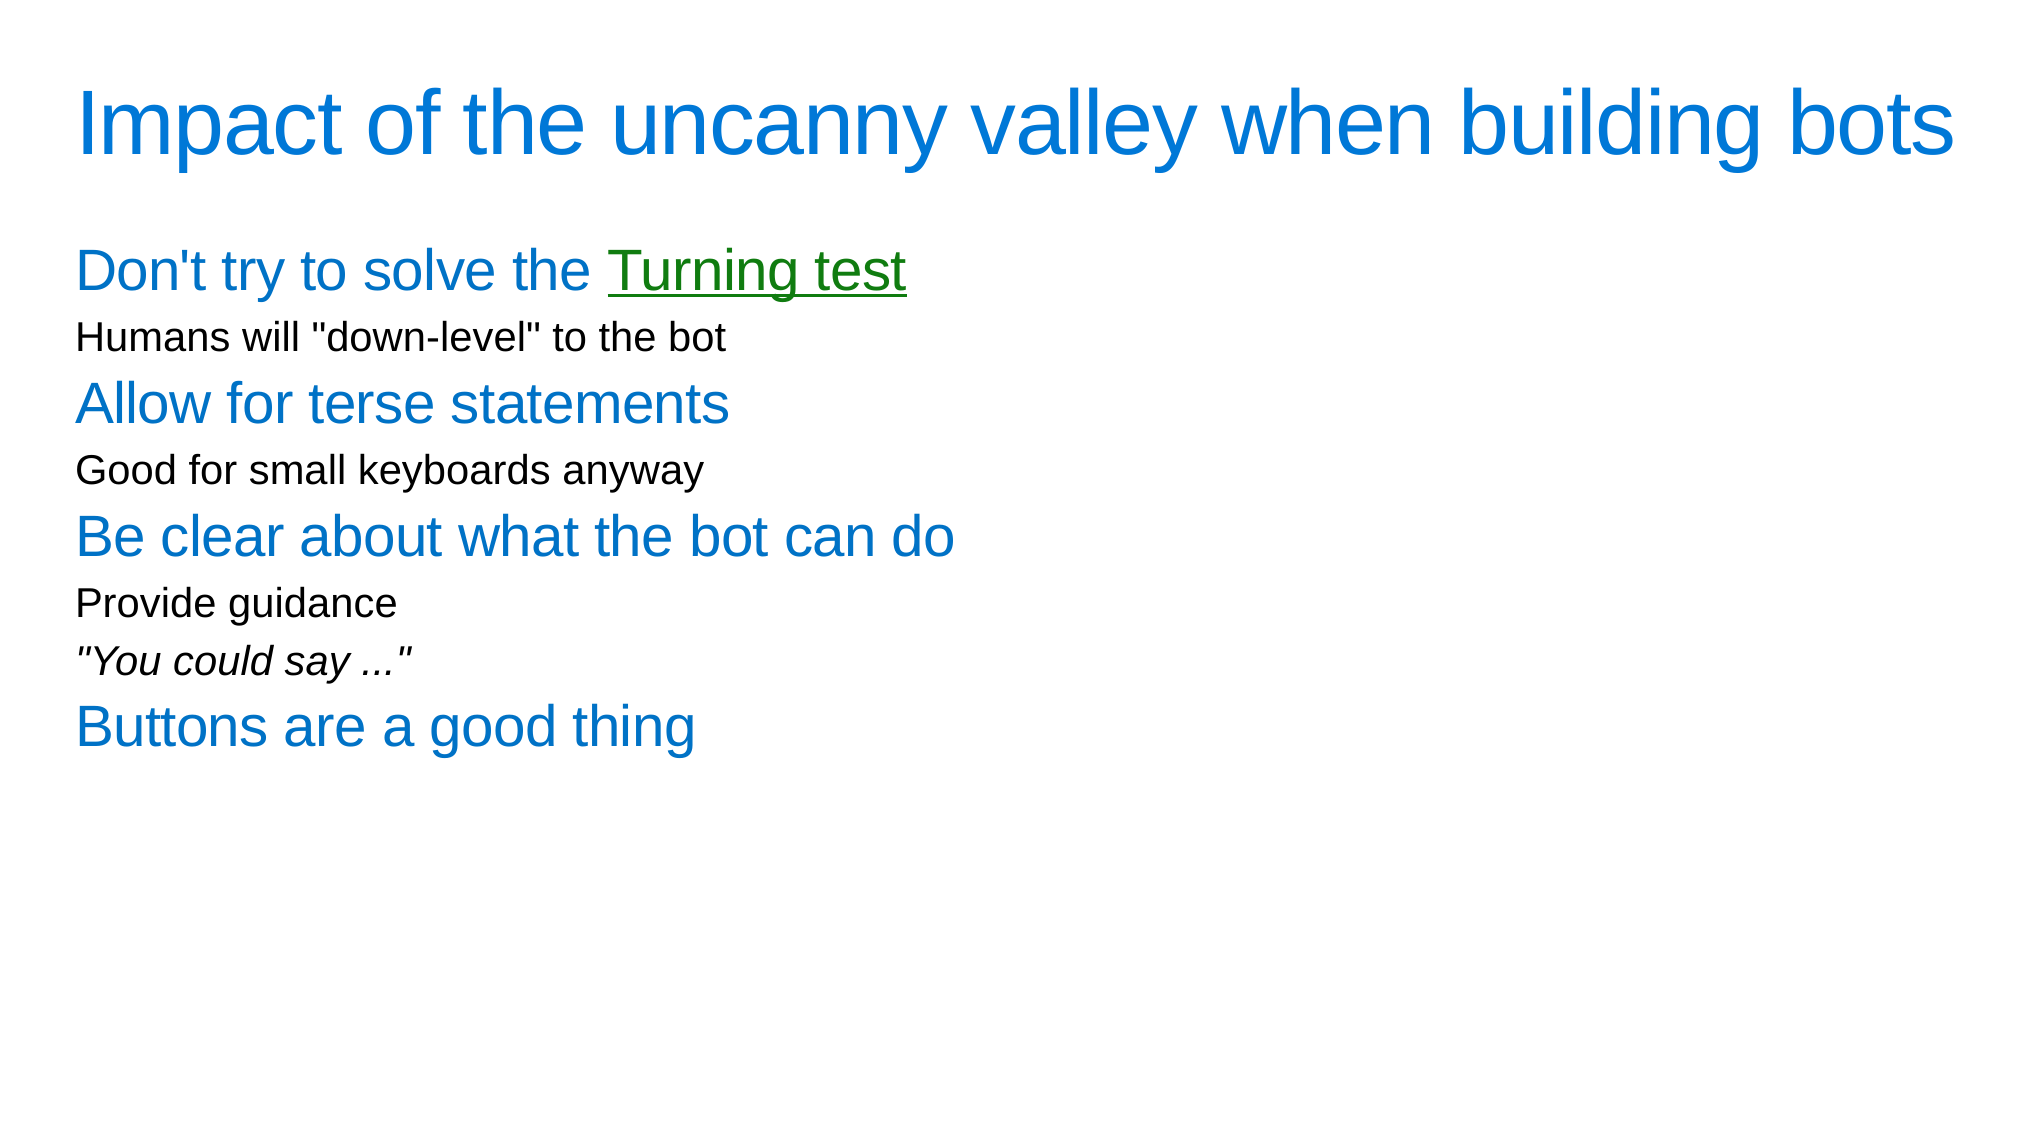

# Impact of the uncanny valley when building bots
Don't try to solve the Turning test
Humans will "down-level" to the bot
Allow for terse statements
Good for small keyboards anyway
Be clear about what the bot can do
Provide guidance
"You could say ..."
Buttons are a good thing